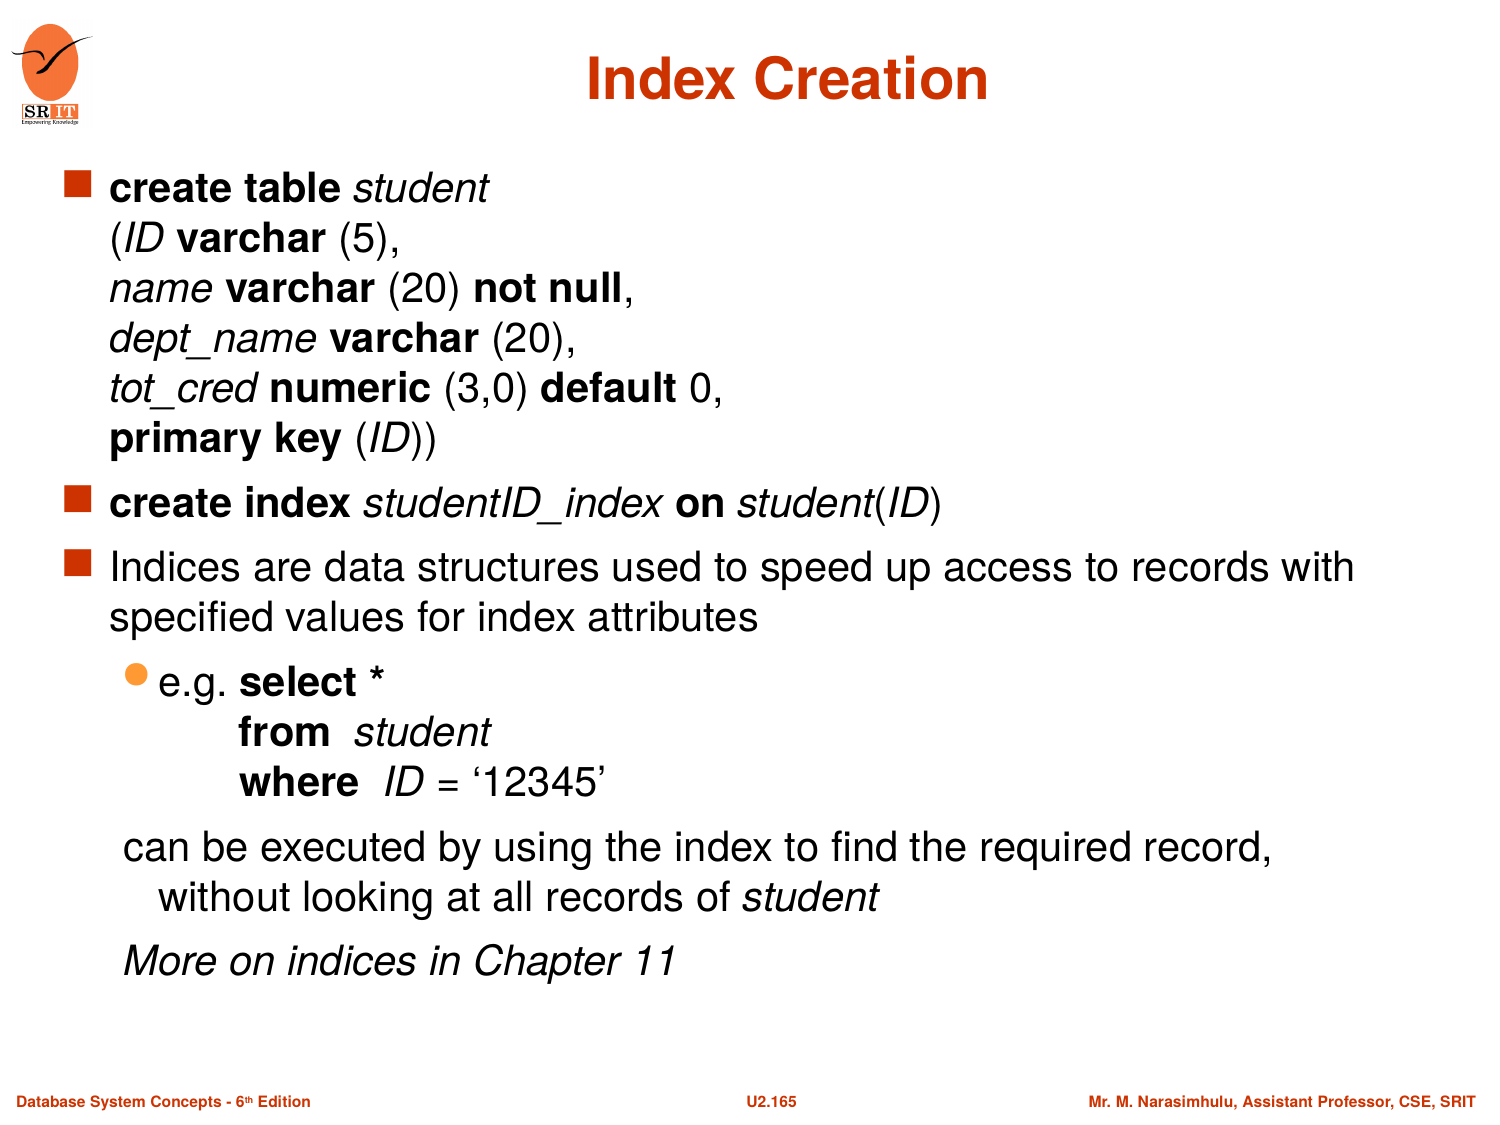

# Index Creation
create table student
(ID varchar (5),
name varchar (20) not null,
dept_name varchar (20),
tot_cred numeric (3,0) default 0,
primary key (ID))
create index studentID_index on student(ID)
Indices are data structures used to speed up access to records with specified values for index attributes
e.g. select *
       from  student
       where  ID = ‘12345’
can be executed by using the index to find the required record, without looking at all records of student
More on indices in Chapter 11